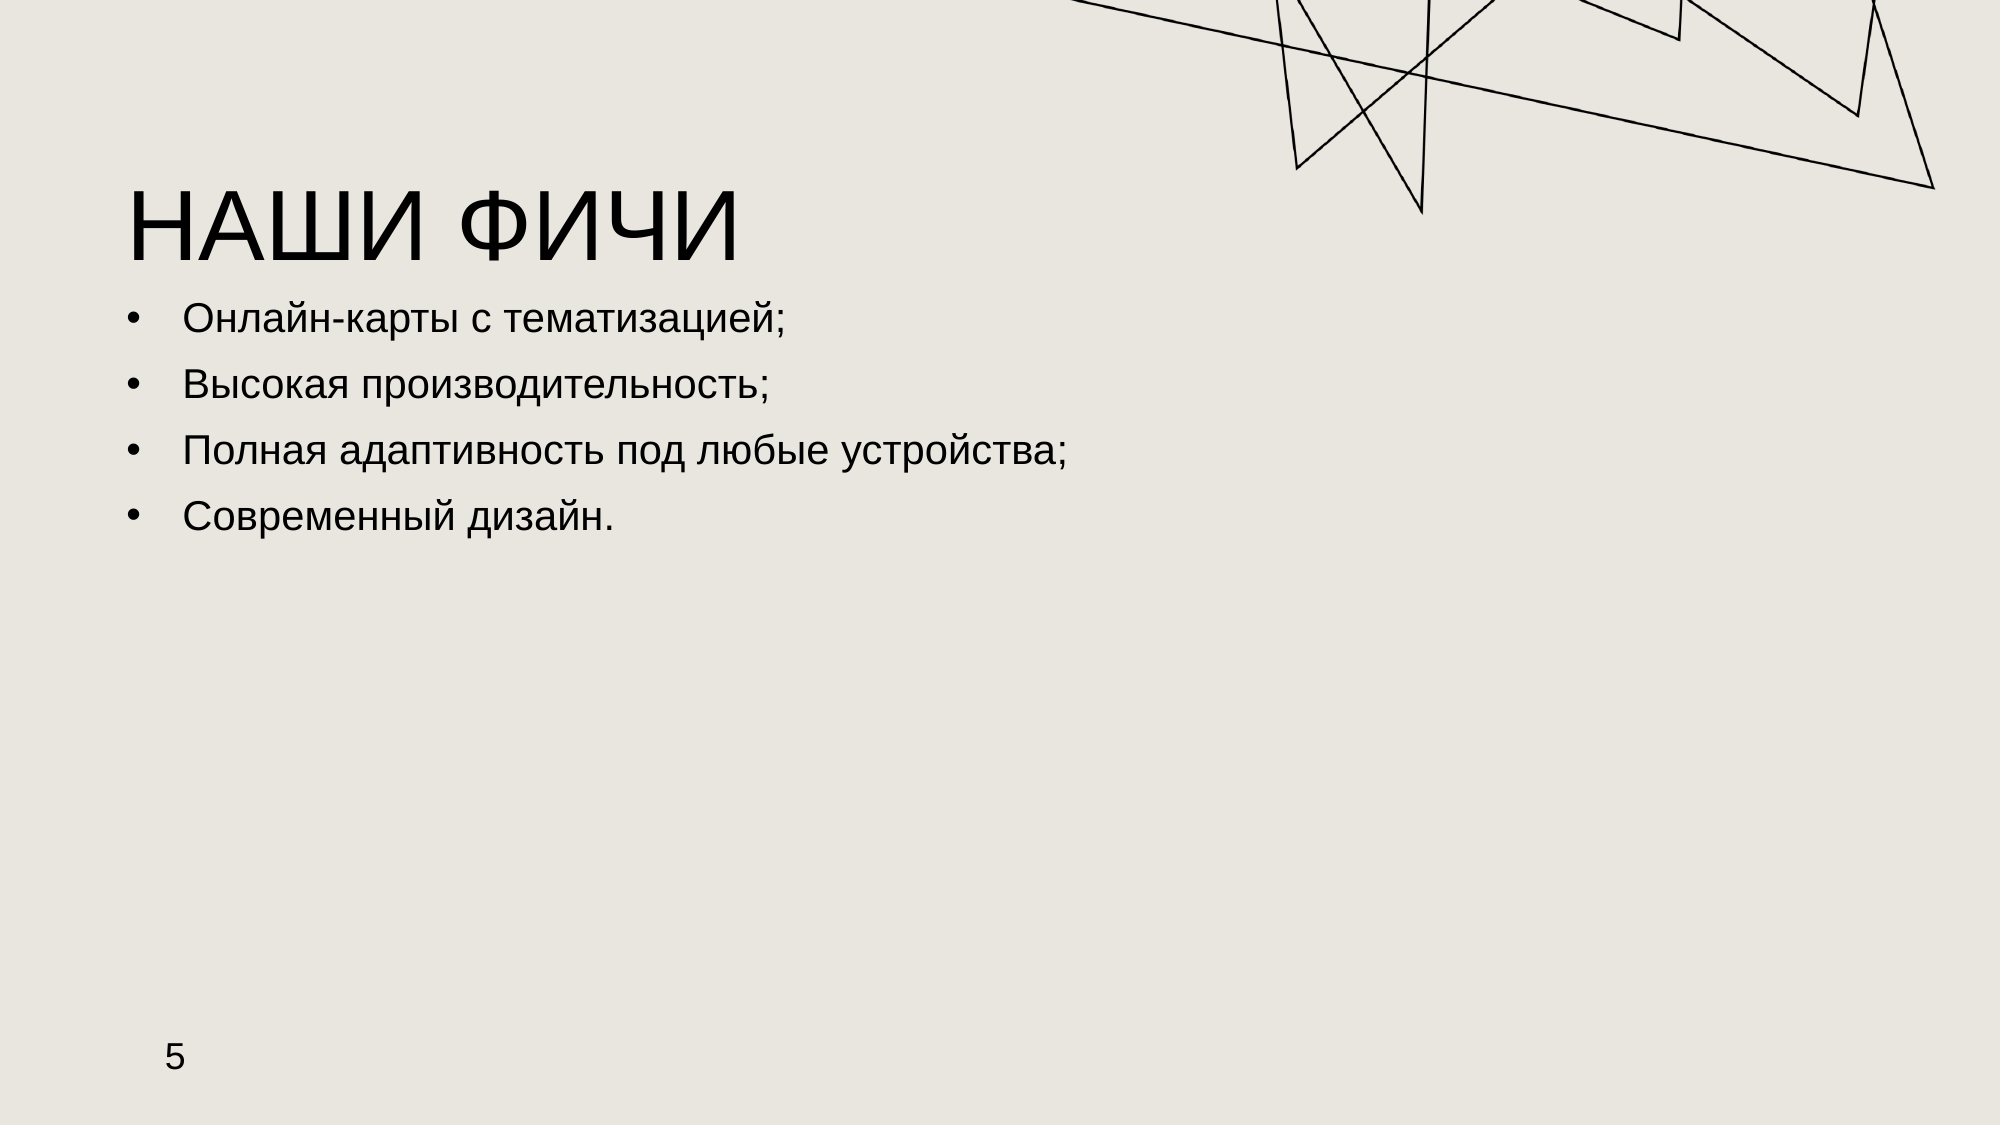

# Наши фичи
Онлайн-карты с тематизацией;
Высокая производительность;
Полная адаптивность под любые устройства;
Современный дизайн.
5